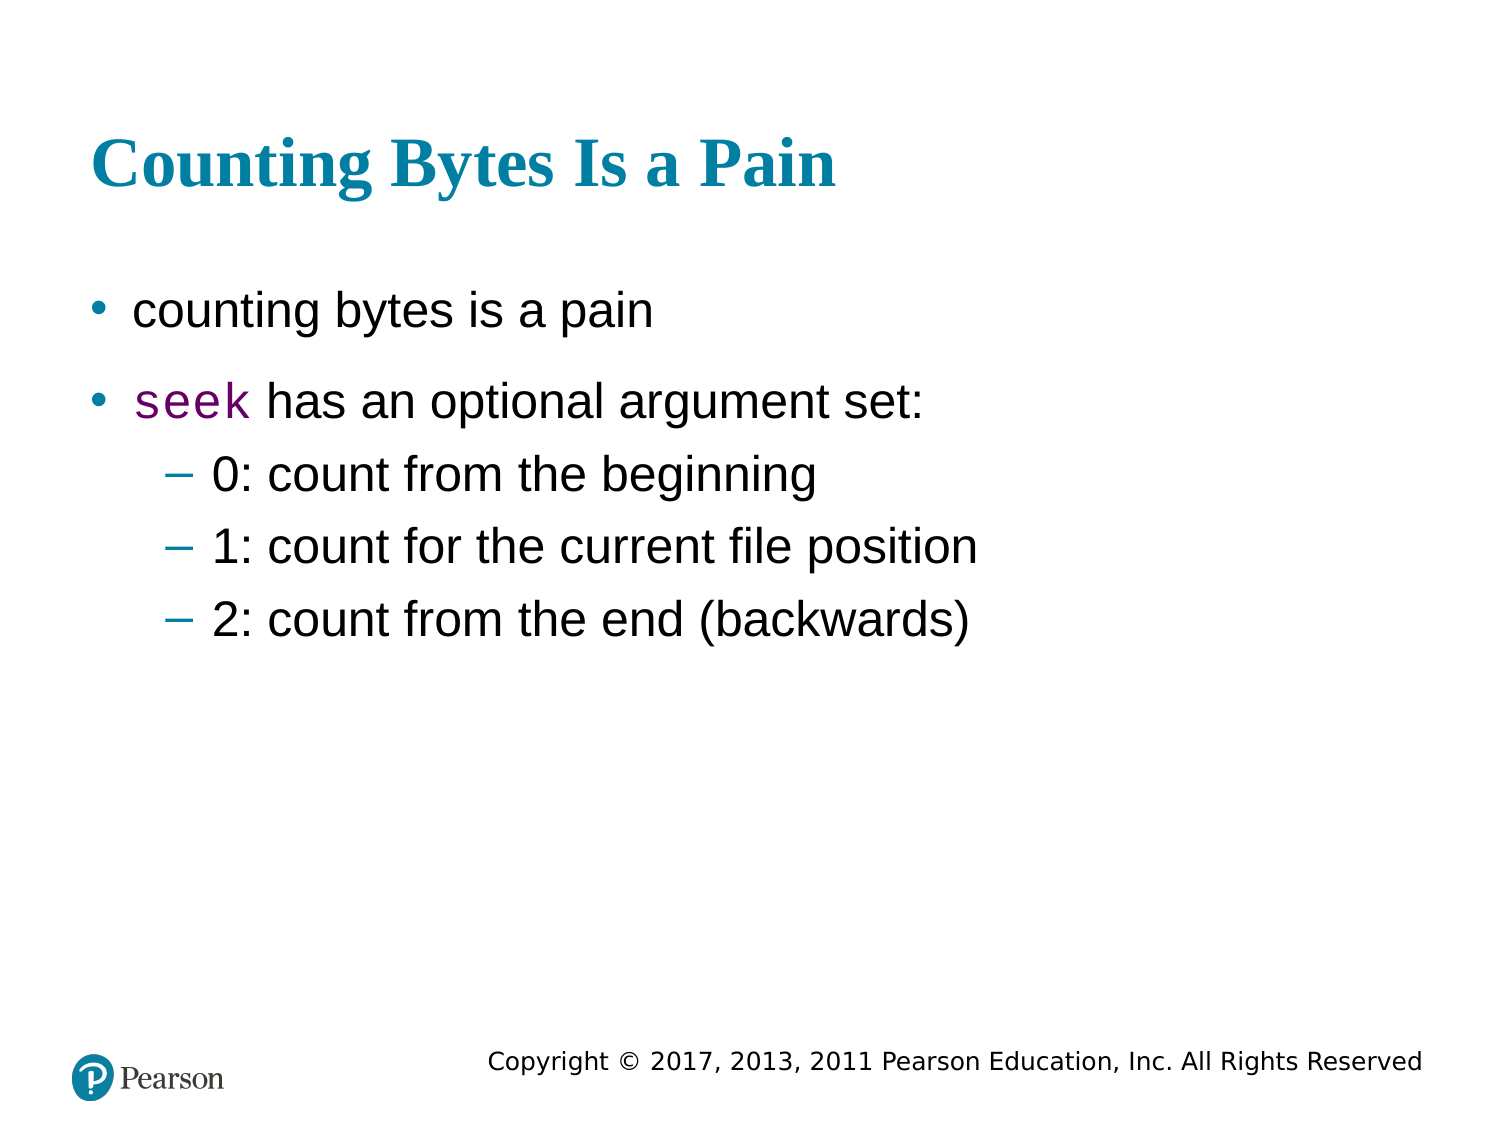

# Counting Bytes Is a Pain
counting bytes is a pain
seek has an optional argument set:
0: count from the beginning
1: count for the current file position
2: count from the end (backwards)